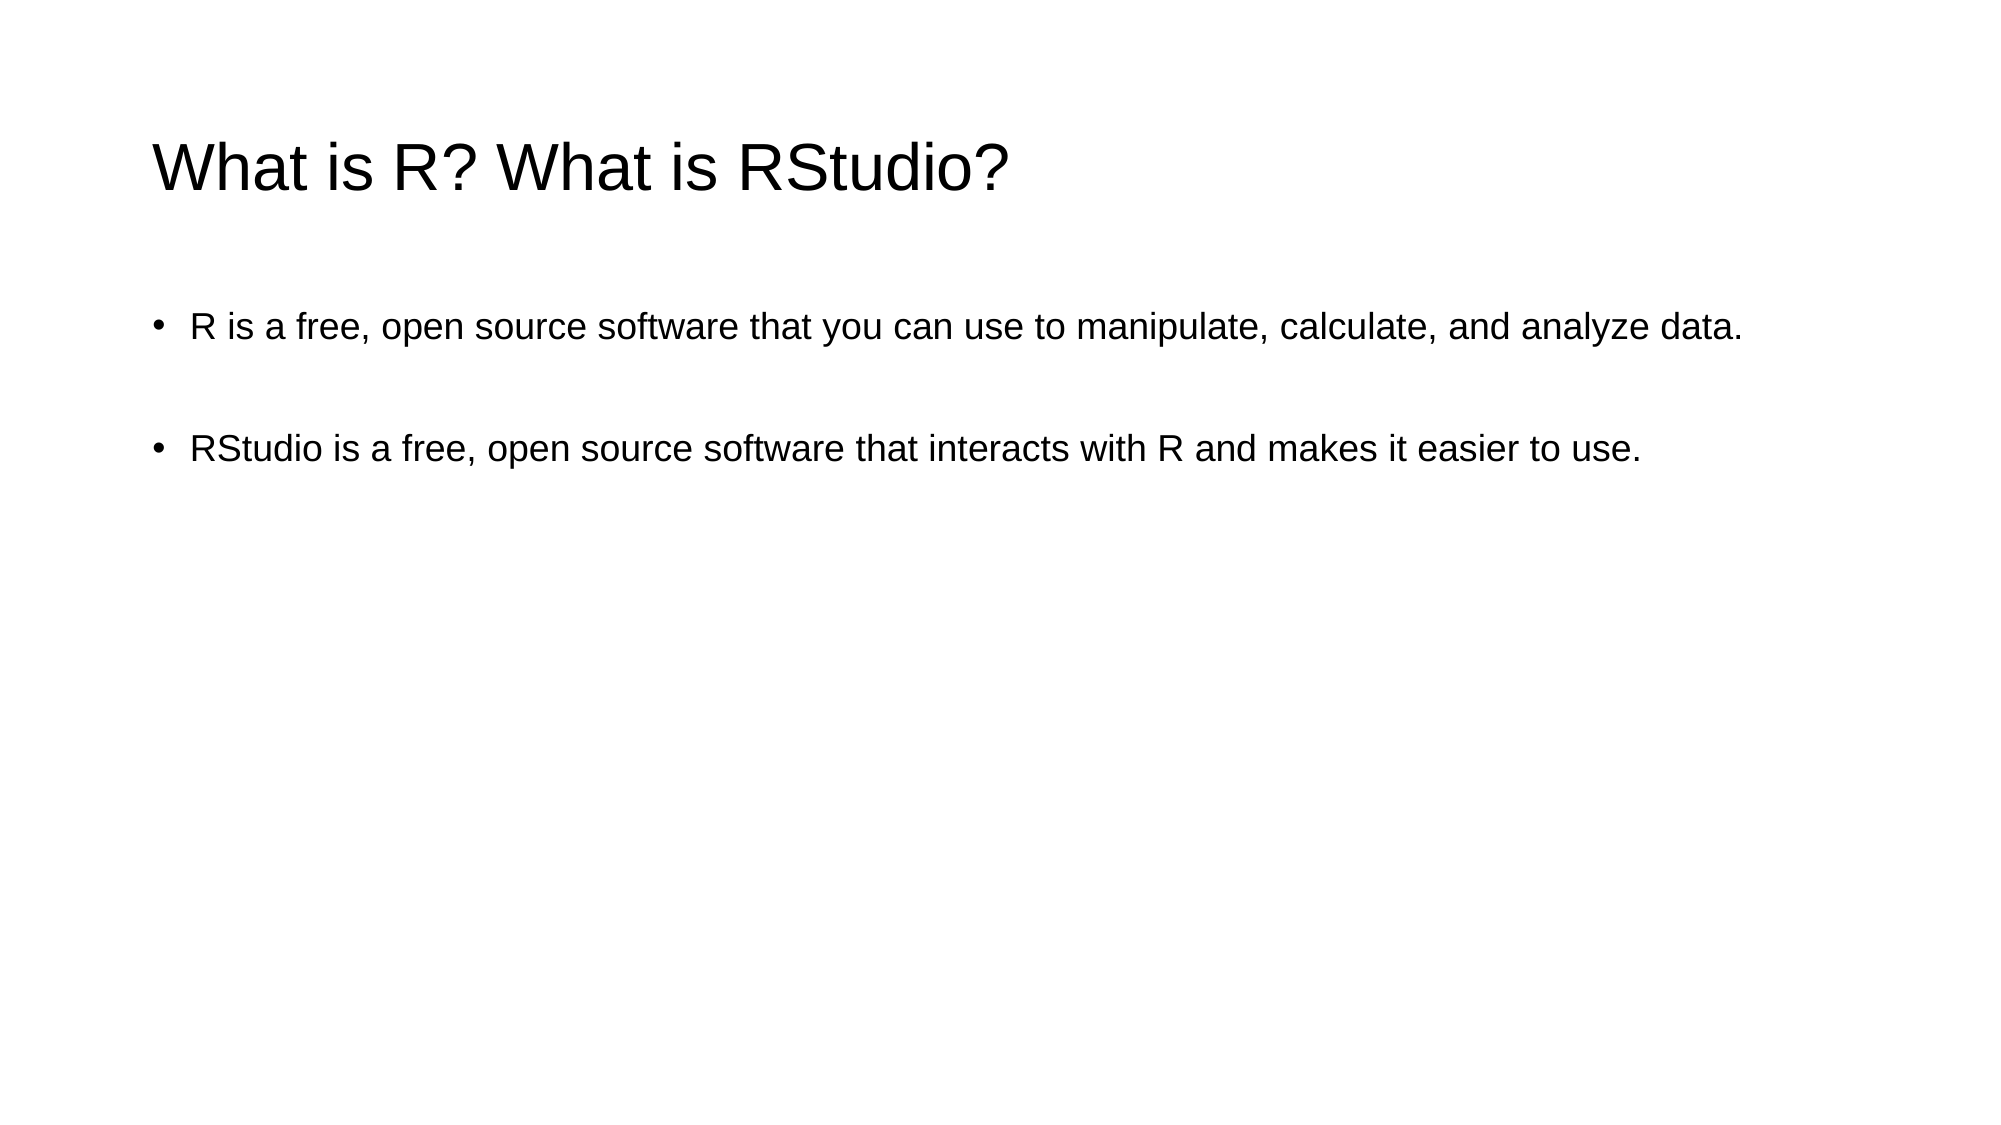

# What is R? What is RStudio?
R is a free, open source software that you can use to manipulate, calculate, and analyze data.

RStudio is a free, open source software that interacts with R and makes it easier to use.